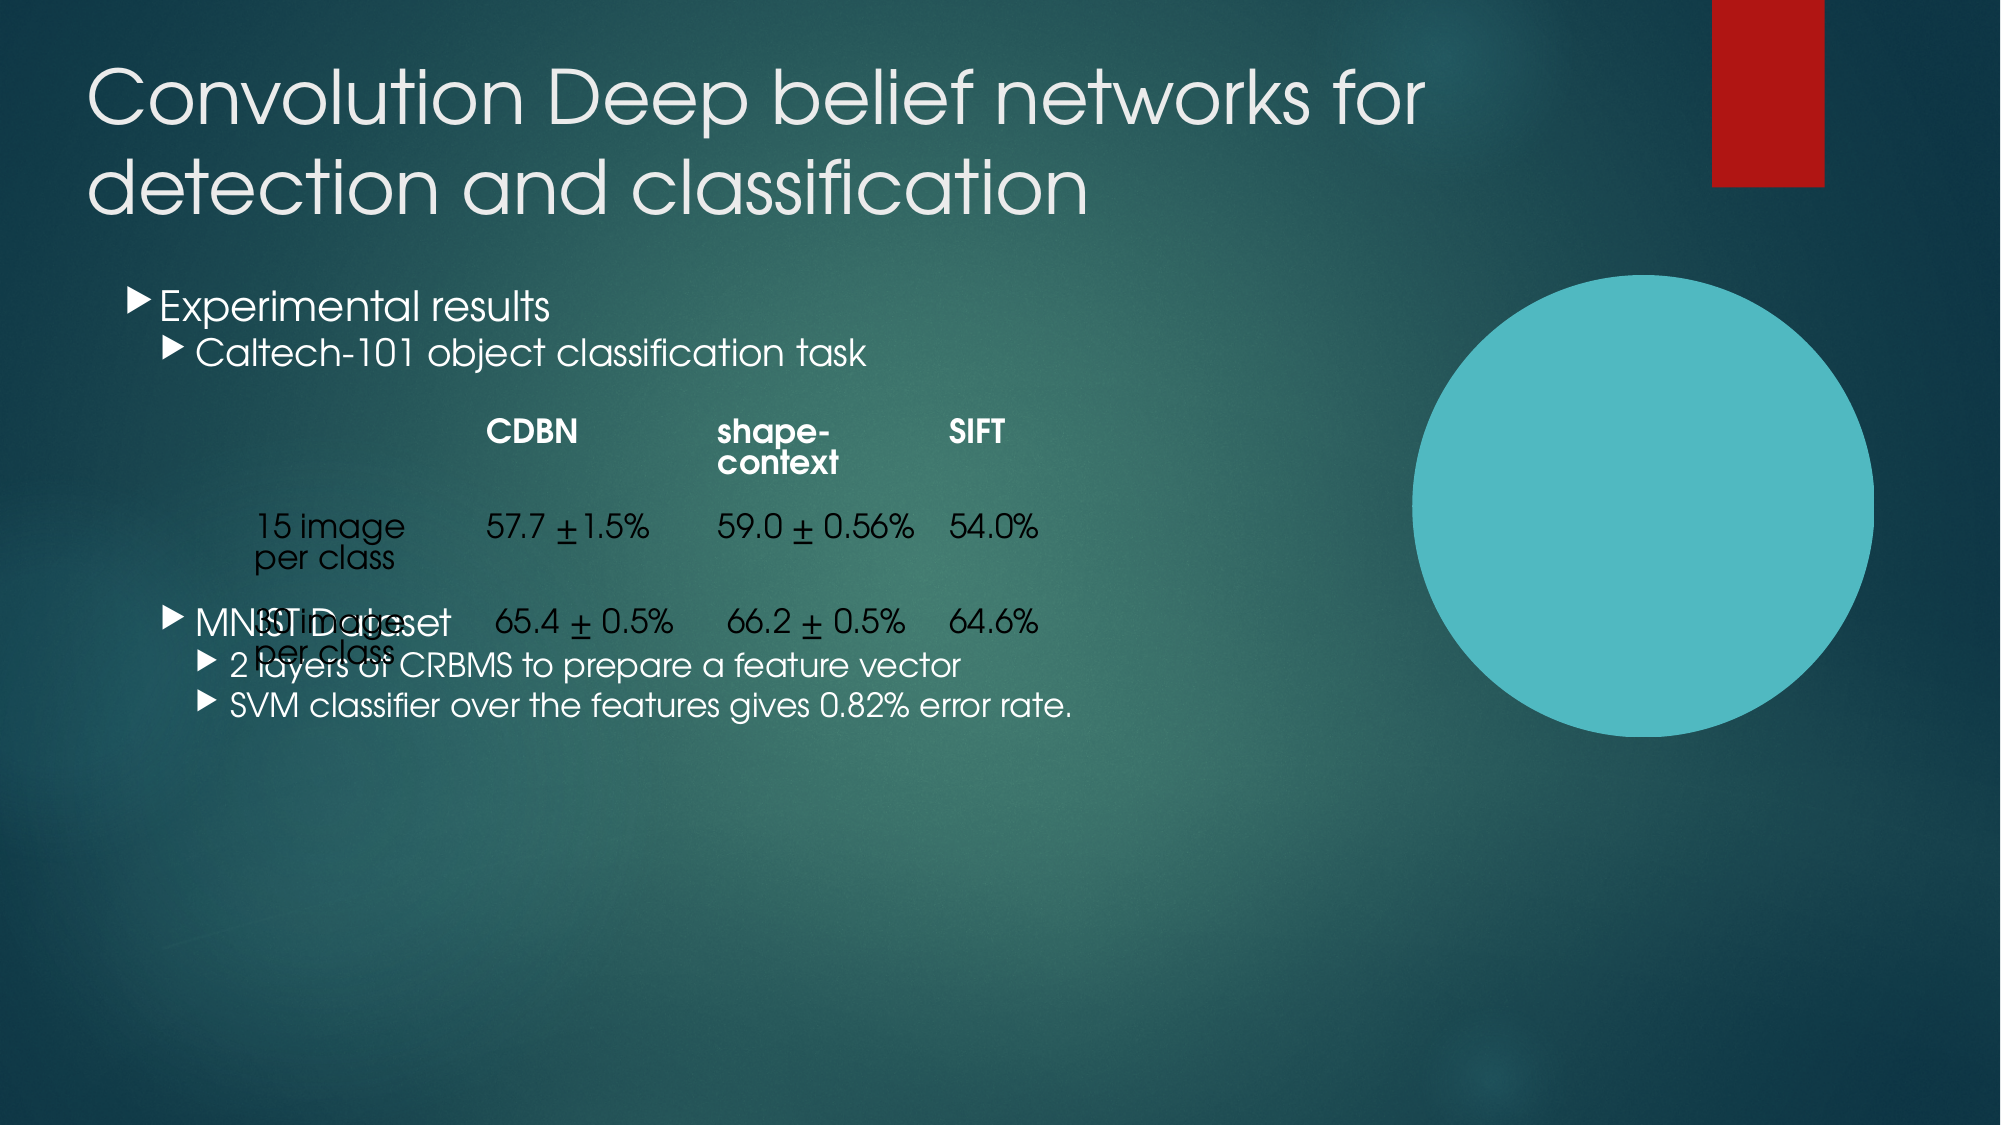

Convolution Deep belief networks for detection and classification

Experimental results
Caltech-101 object classification task

MNIST Dataset
2 layers of CRBMS to prepare a feature vector
SVM classifier over the features gives 0.82% error rate.
|  | CDBN | shape-context | SIFT |
| --- | --- | --- | --- |
| 15 image per class | 57.7 ±1.5% | 59.0 ± 0.56% | 54.0% |
| 30 image per class | 65.4 ± 0.5% | 66.2 ± 0.5% | 64.6% |